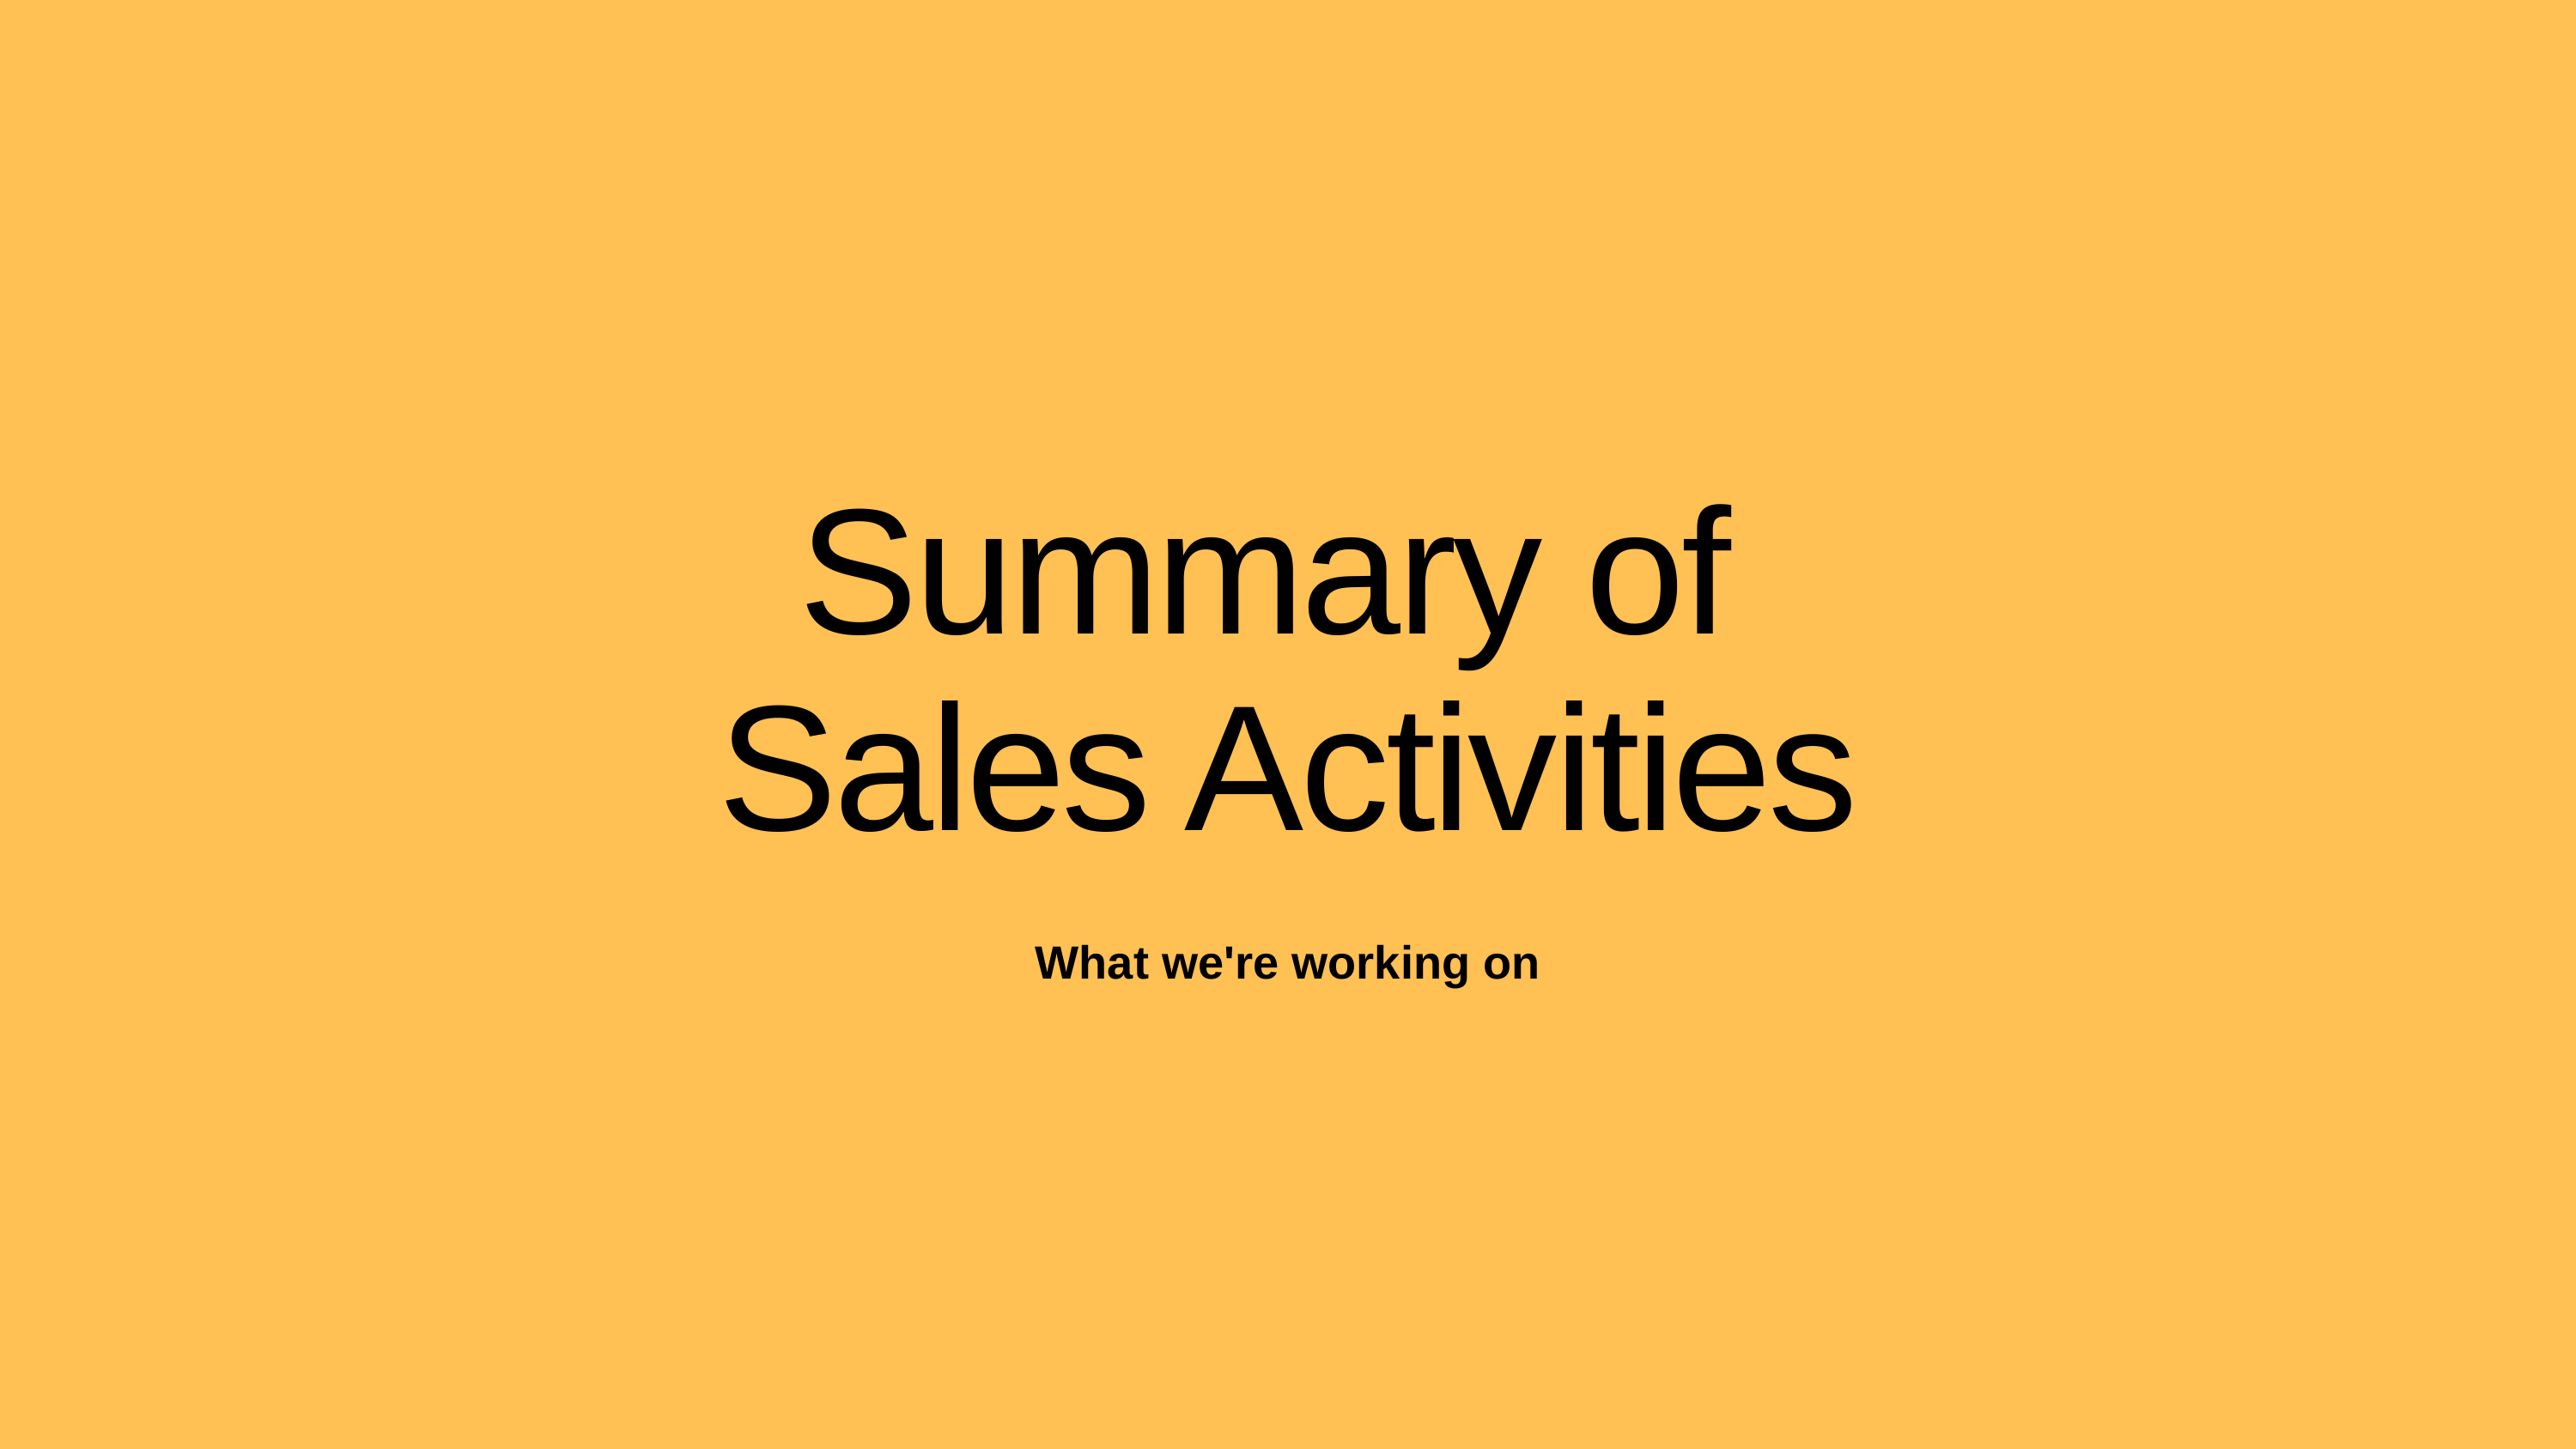

Summary of
Sales Activities
What we're working on